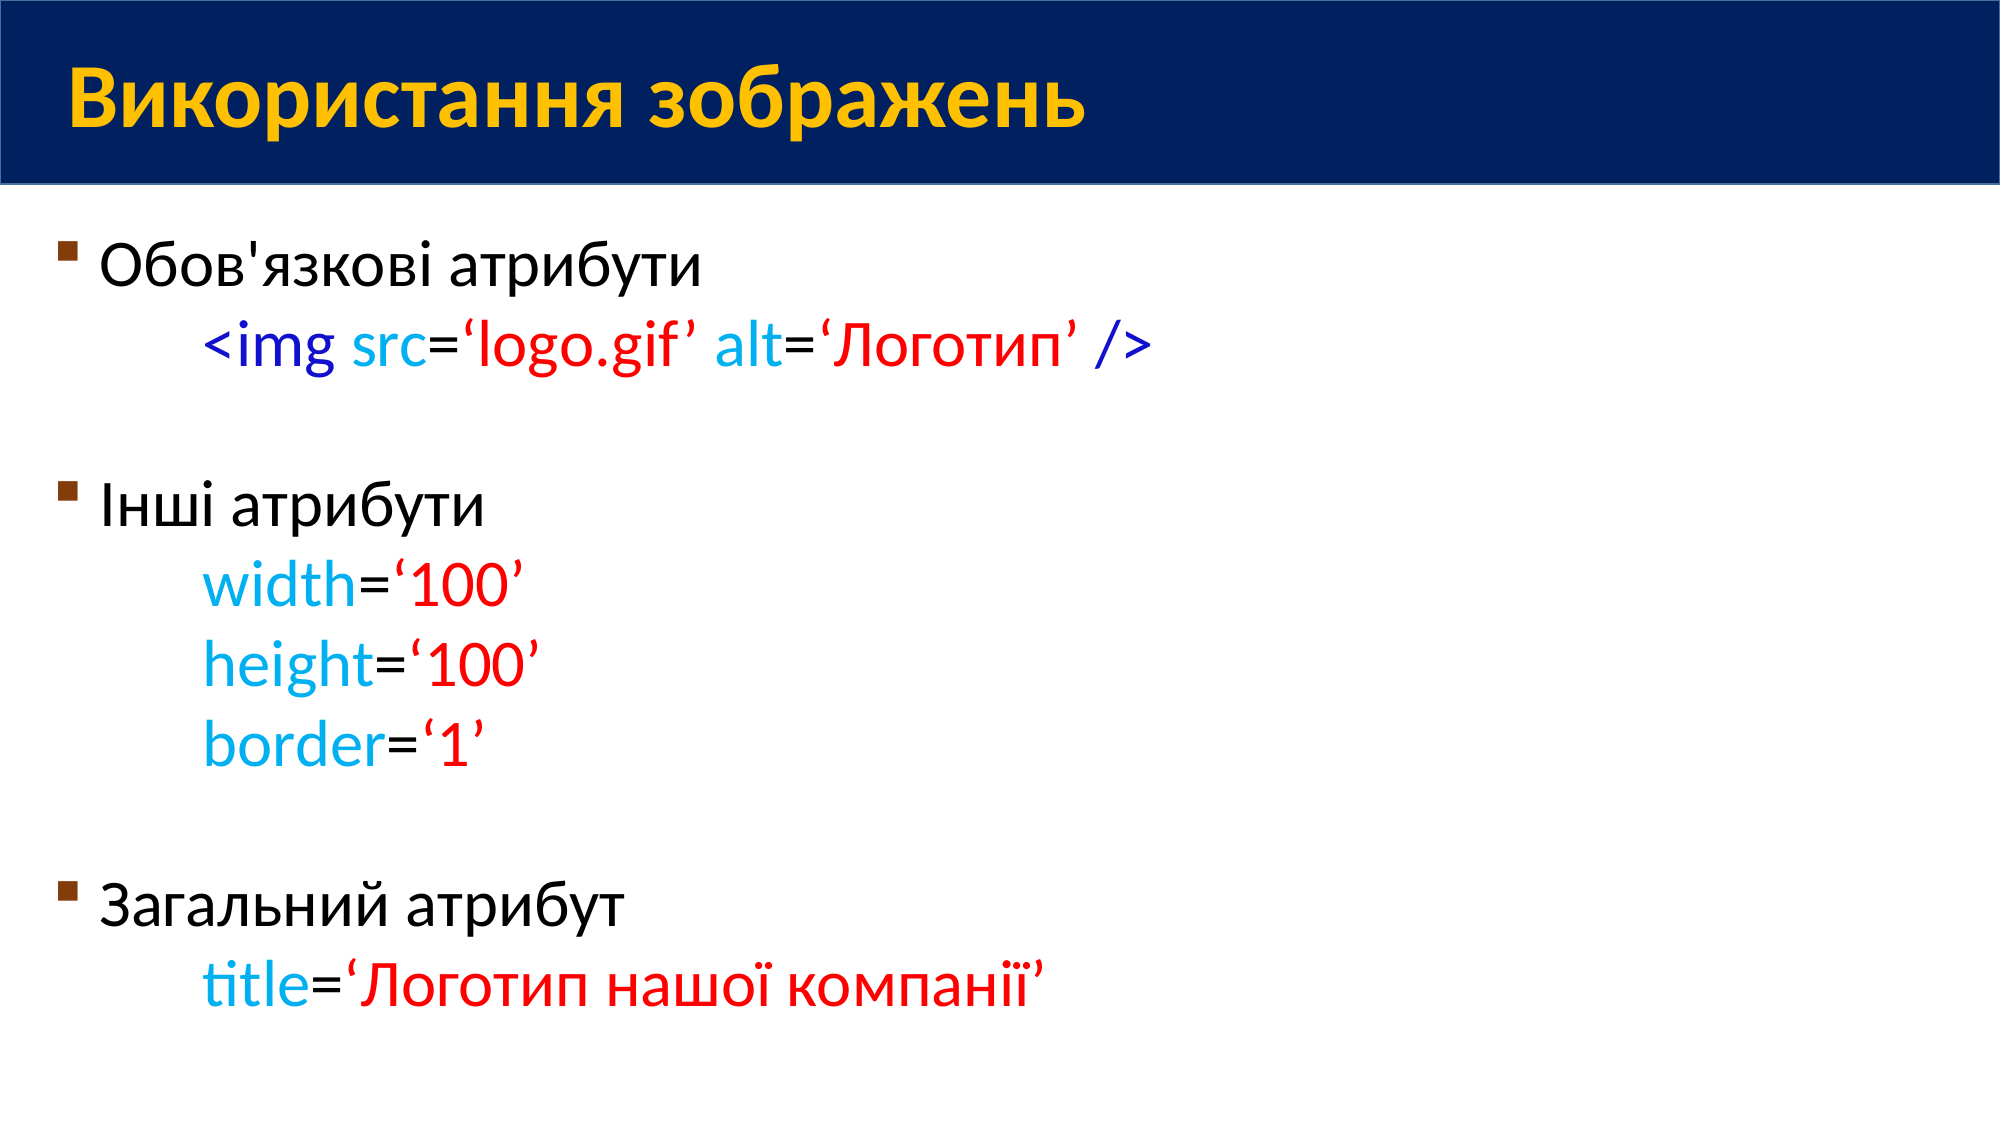

Використання зображень
Обов'язкові атрибути
	<img src=‘logo.gif’ alt=‘Логотип’ />

Інші атрибути
	width=‘100’
	height=‘100’
	border=‘1’

Загальний атрибут
	title=‘Логотип нашої компанії’